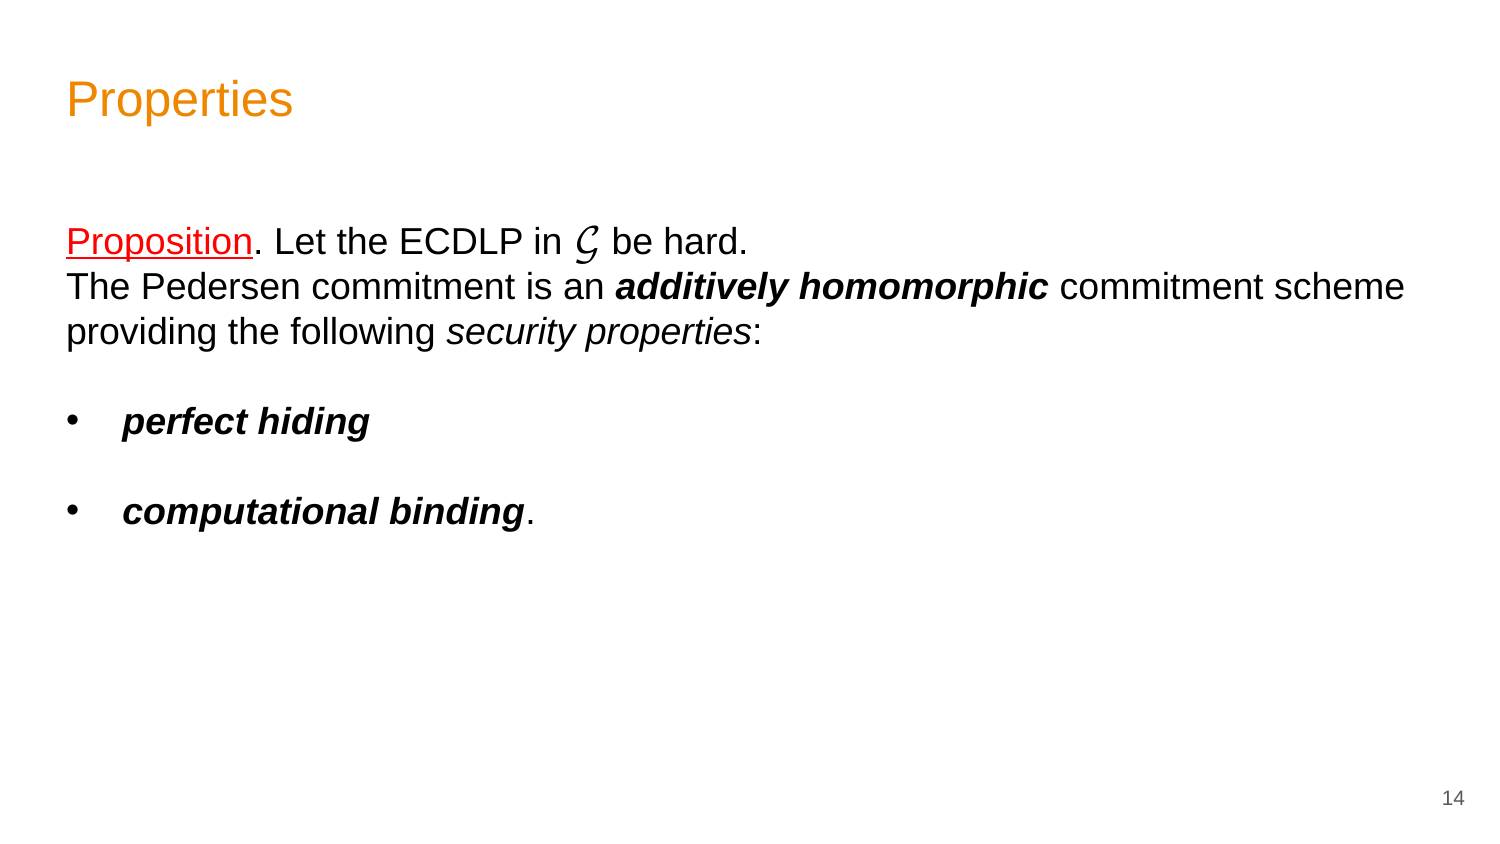

# Properties

Proposition. Let the ECDLP in 𝒢 be hard.
The Pedersen commitment is an additively homomorphic commitment scheme providing the following security properties:

perfect hiding

computational binding.

14